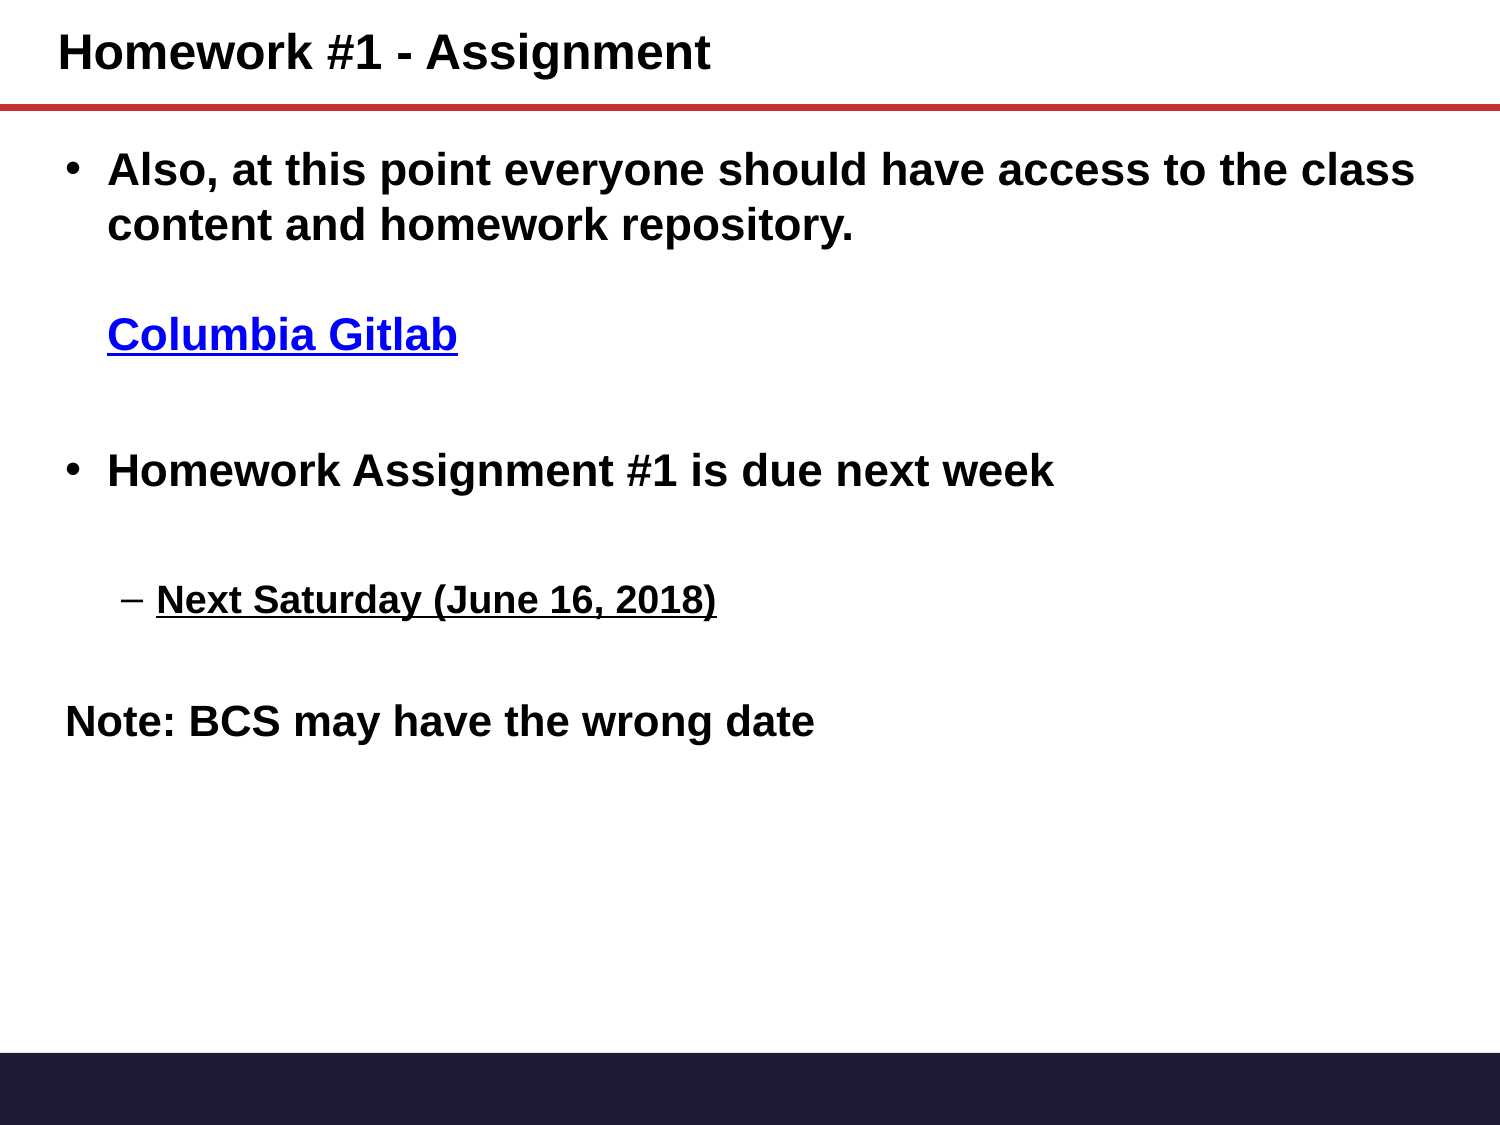

# Homework #1 - Assignment
Also, at this point everyone should have access to the class content and homework repository.
Columbia Gitlab

Homework Assignment #1 is due next week

Next Saturday (June 16, 2018)

Note: BCS may have the wrong date